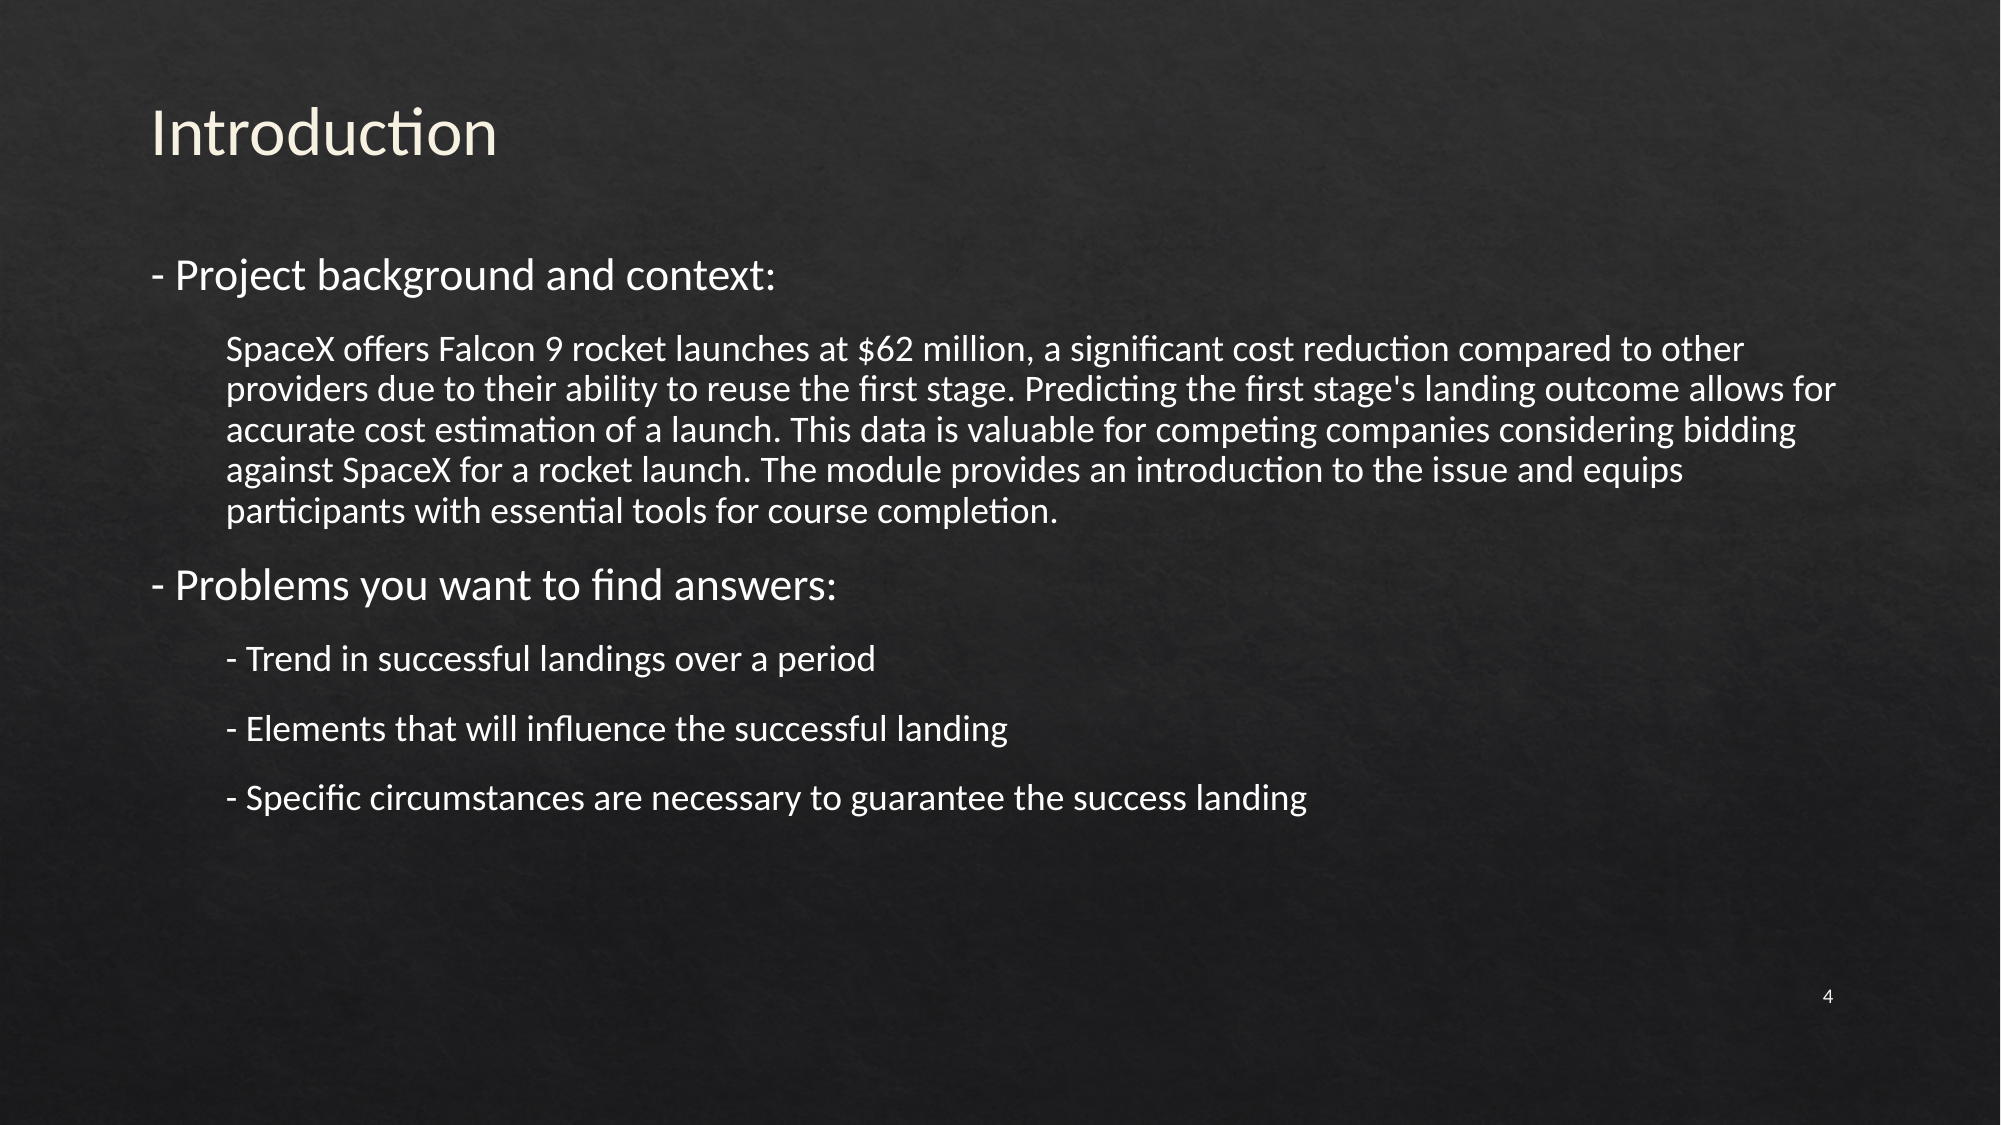

Introduction
- Project background and context:
SpaceX offers Falcon 9 rocket launches at $62 million, a significant cost reduction compared to other providers due to their ability to reuse the first stage. Predicting the first stage's landing outcome allows for accurate cost estimation of a launch. This data is valuable for competing companies considering bidding against SpaceX for a rocket launch. The module provides an introduction to the issue and equips participants with essential tools for course completion.
- Problems you want to find answers:
- Trend in successful landings over a period
- Elements that will influence the successful landing
- Specific circumstances are necessary to guarantee the success landing
4